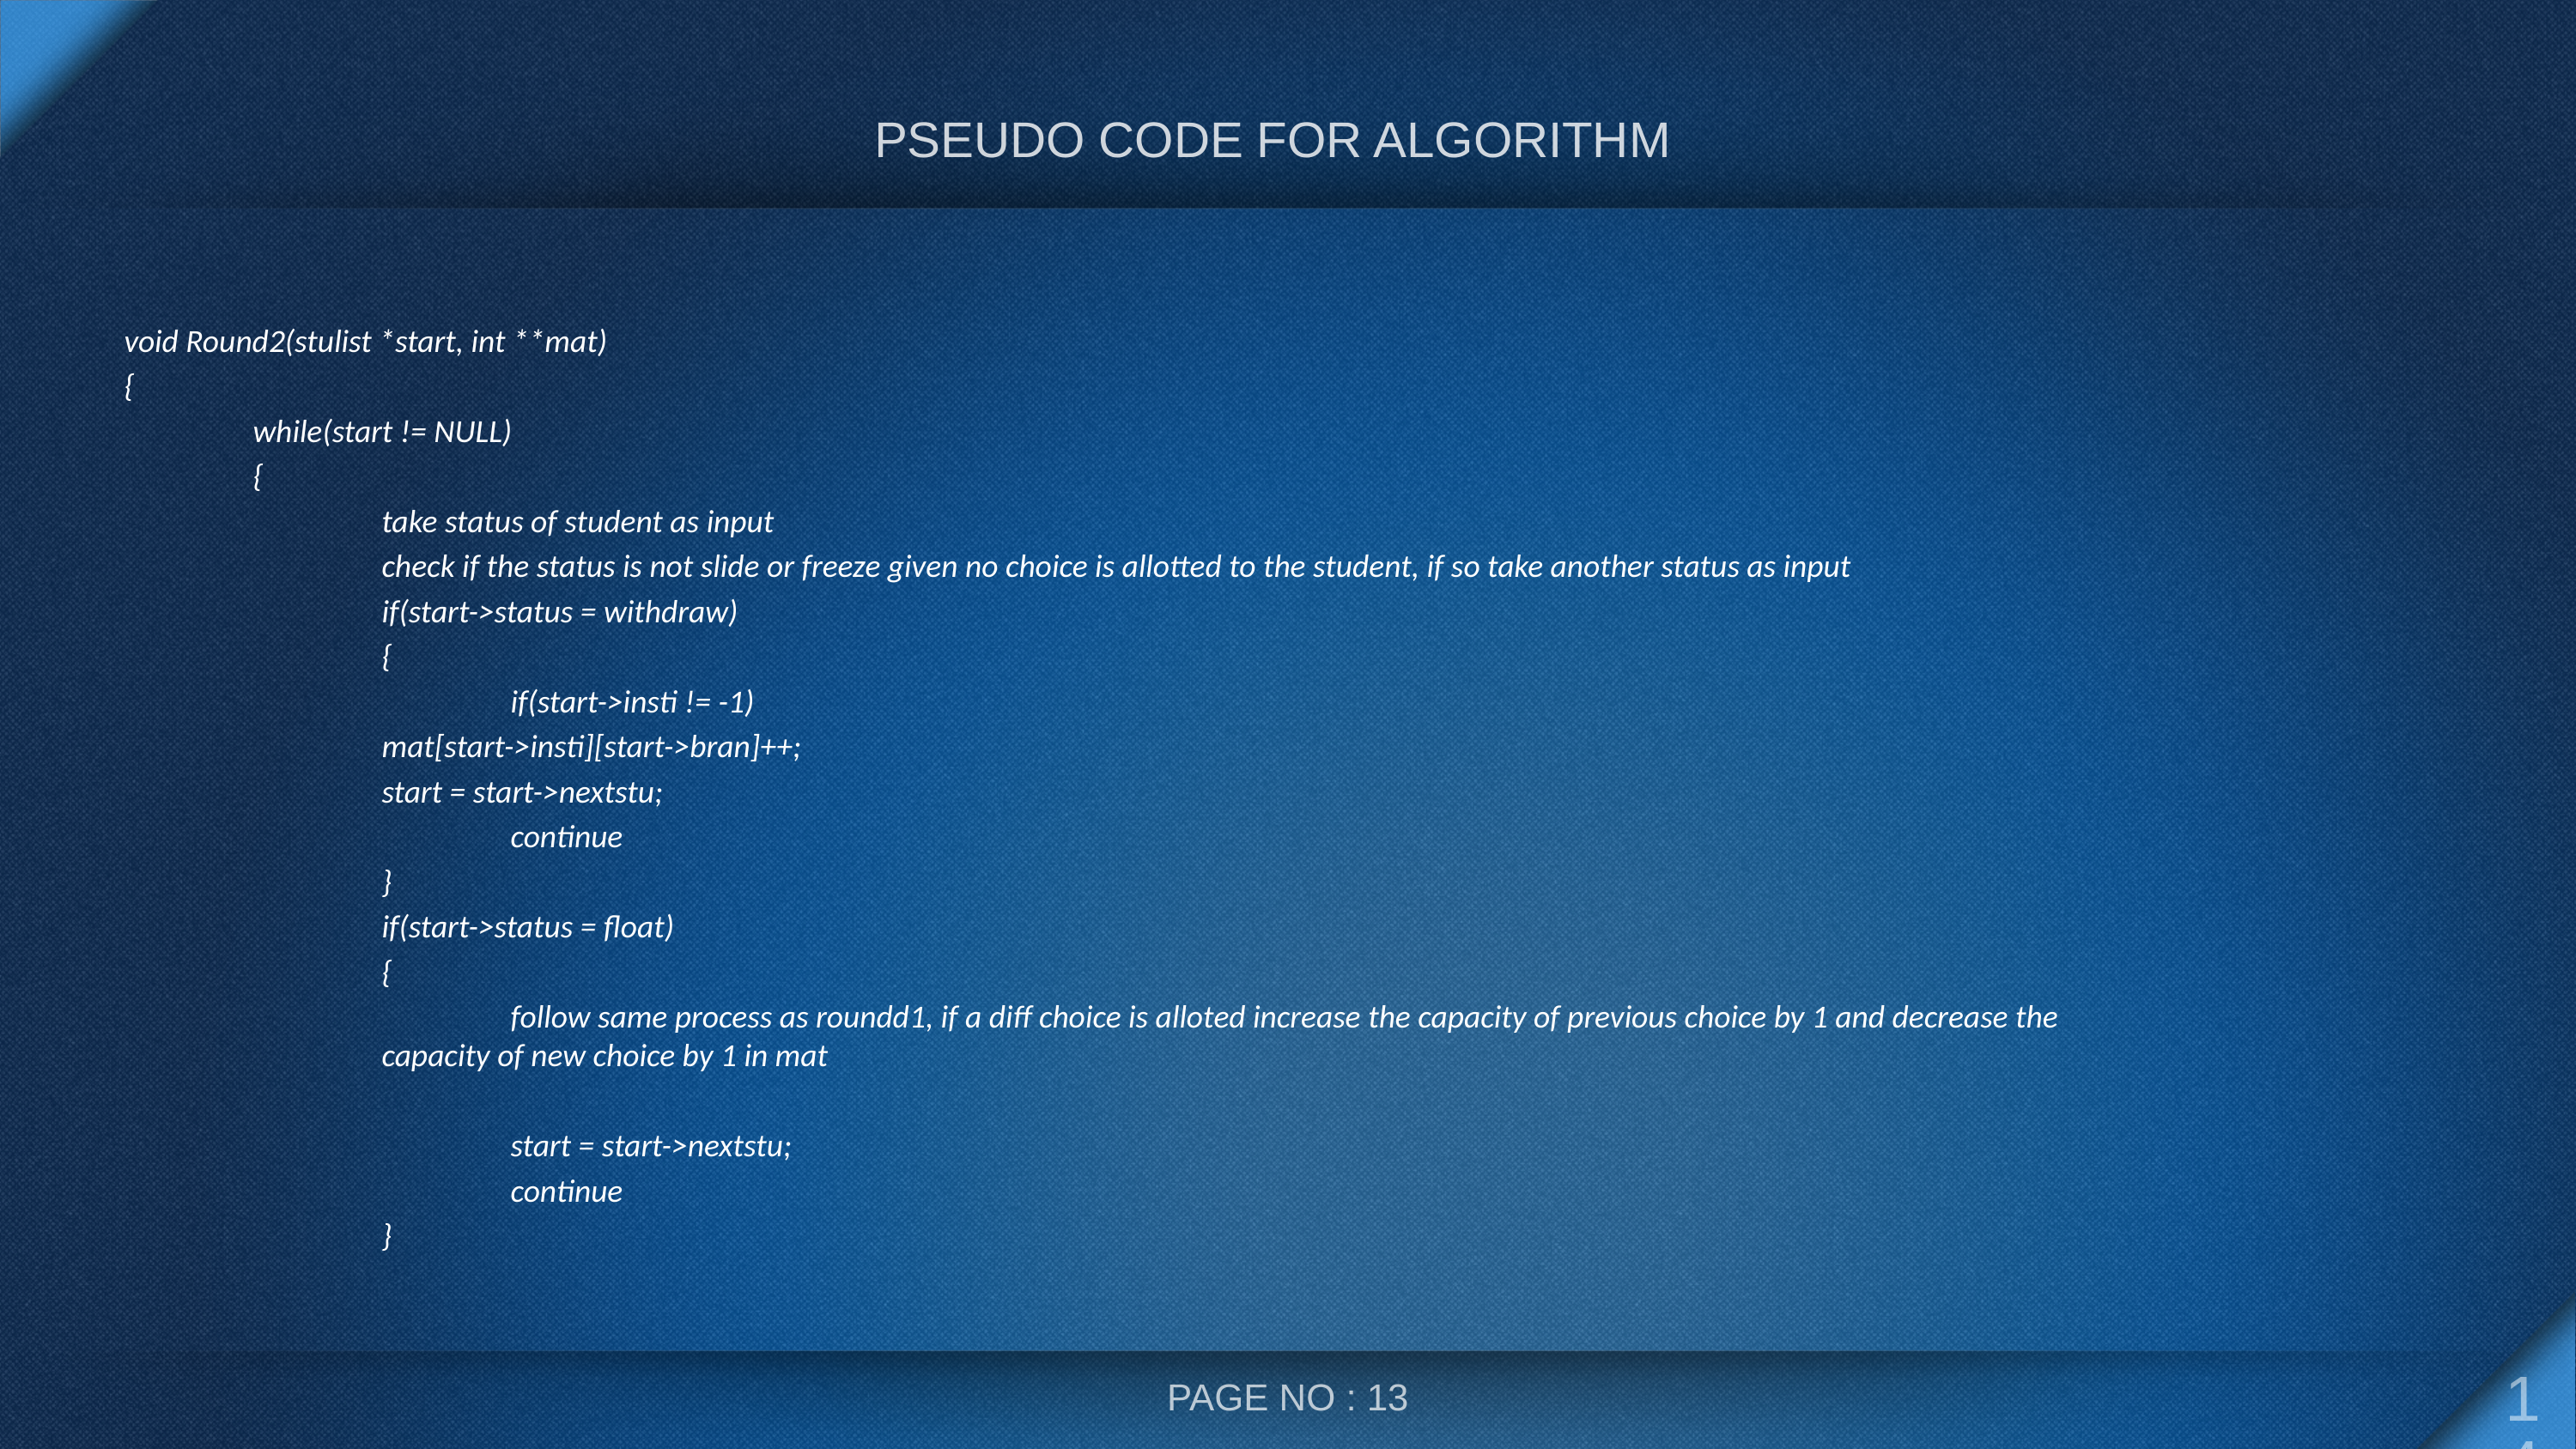

PSEUDO CODE FOR ALGORITHM
void Round2(stulist *start, int **mat)
{
	while(start != NULL)
	{
		take status of student as input
		check if the status is not slide or freeze given no choice is allotted to the student, if so take another status as input
		if(start->status = withdraw)
		{
			if(start->insti != -1)
	                	mat[start->insti][start->bran]++;
            		start = start->nextstu;
			continue
		}
		if(start->status = float)
		{
			follow same process as roundd1, if a diff choice is alloted increase the capacity of previous choice by 1 and decrease the 				capacity of new choice by 1 in mat

			start = start->nextstu;
			continue
		}

14
PAGE NO : 13